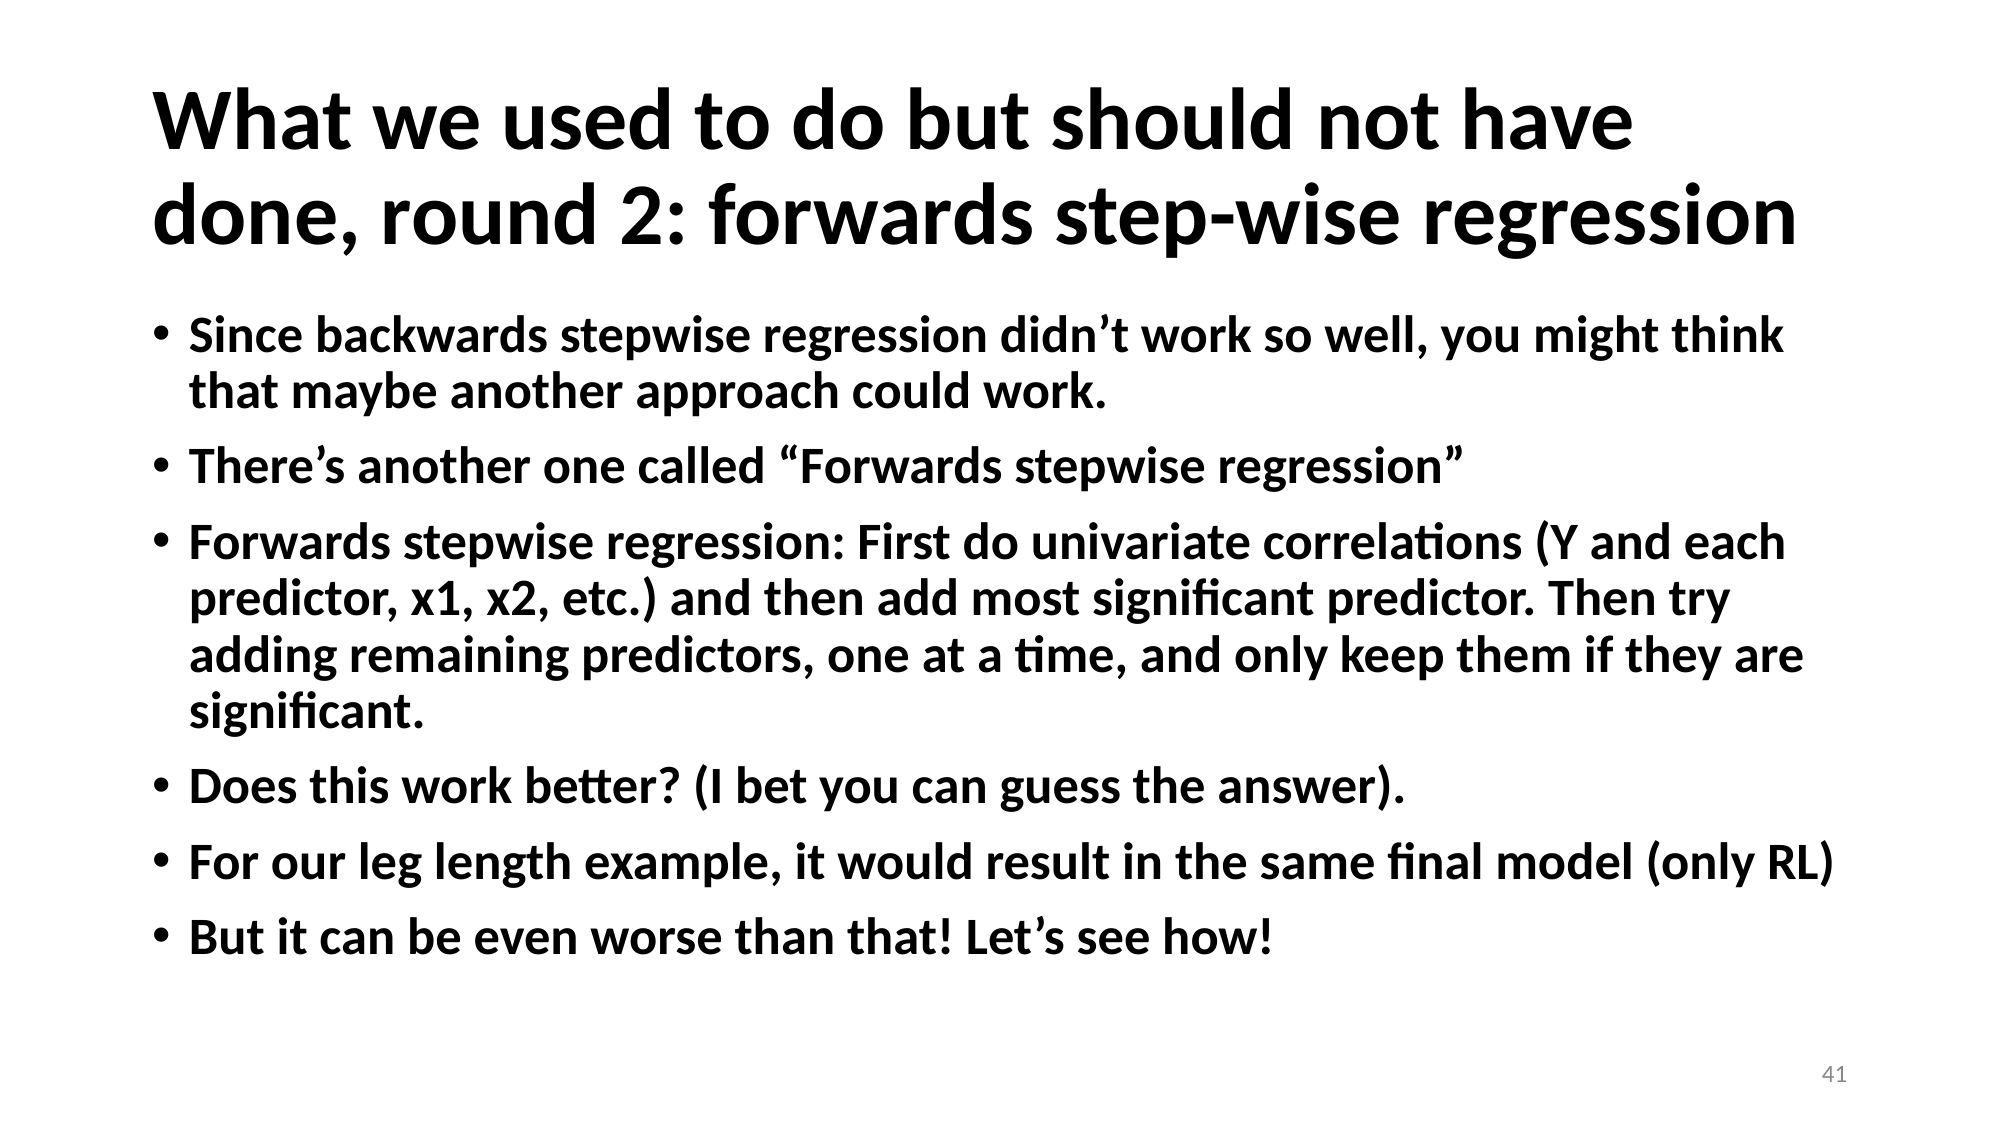

# What we used to do but should not have done, round 2: forwards step-wise regression
Since backwards stepwise regression didn’t work so well, you might think that maybe another approach could work.
There’s another one called “Forwards stepwise regression”
Forwards stepwise regression: First do univariate correlations (Y and each predictor, x1, x2, etc.) and then add most significant predictor. Then try adding remaining predictors, one at a time, and only keep them if they are significant.
Does this work better? (I bet you can guess the answer).
For our leg length example, it would result in the same final model (only RL)
But it can be even worse than that! Let’s see how!
41